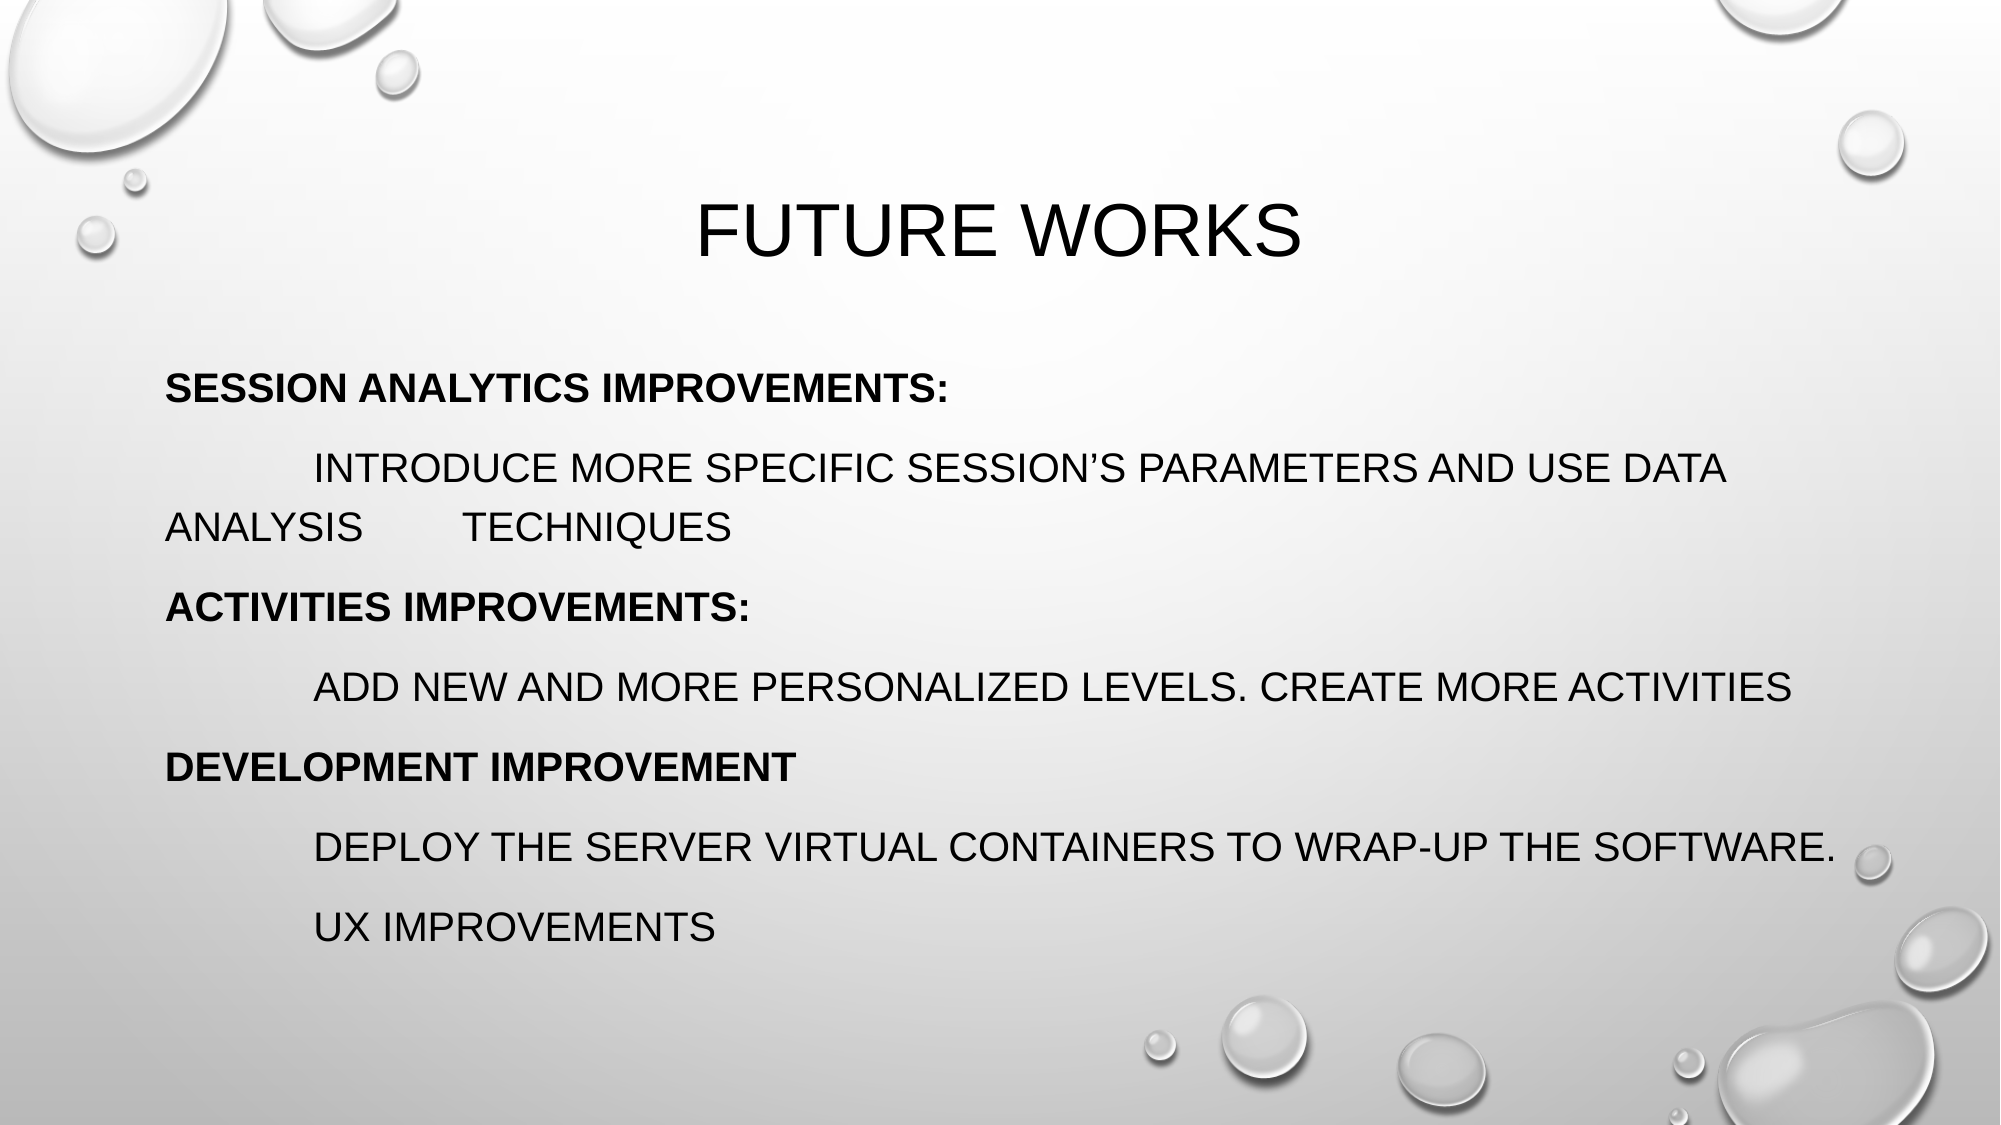

# FUTURE WORKS
SESSION ANALYTICS IMPROVEMENTS:
	introduce more specific session’s parameters and use data analysis 	techniques
Activities improvements:
	add new and more personalized levels. Create more activities
Development improvement
	deploy the server VIrTUAL containers to wrap-up the software.
	UX IMPROVEMENTS